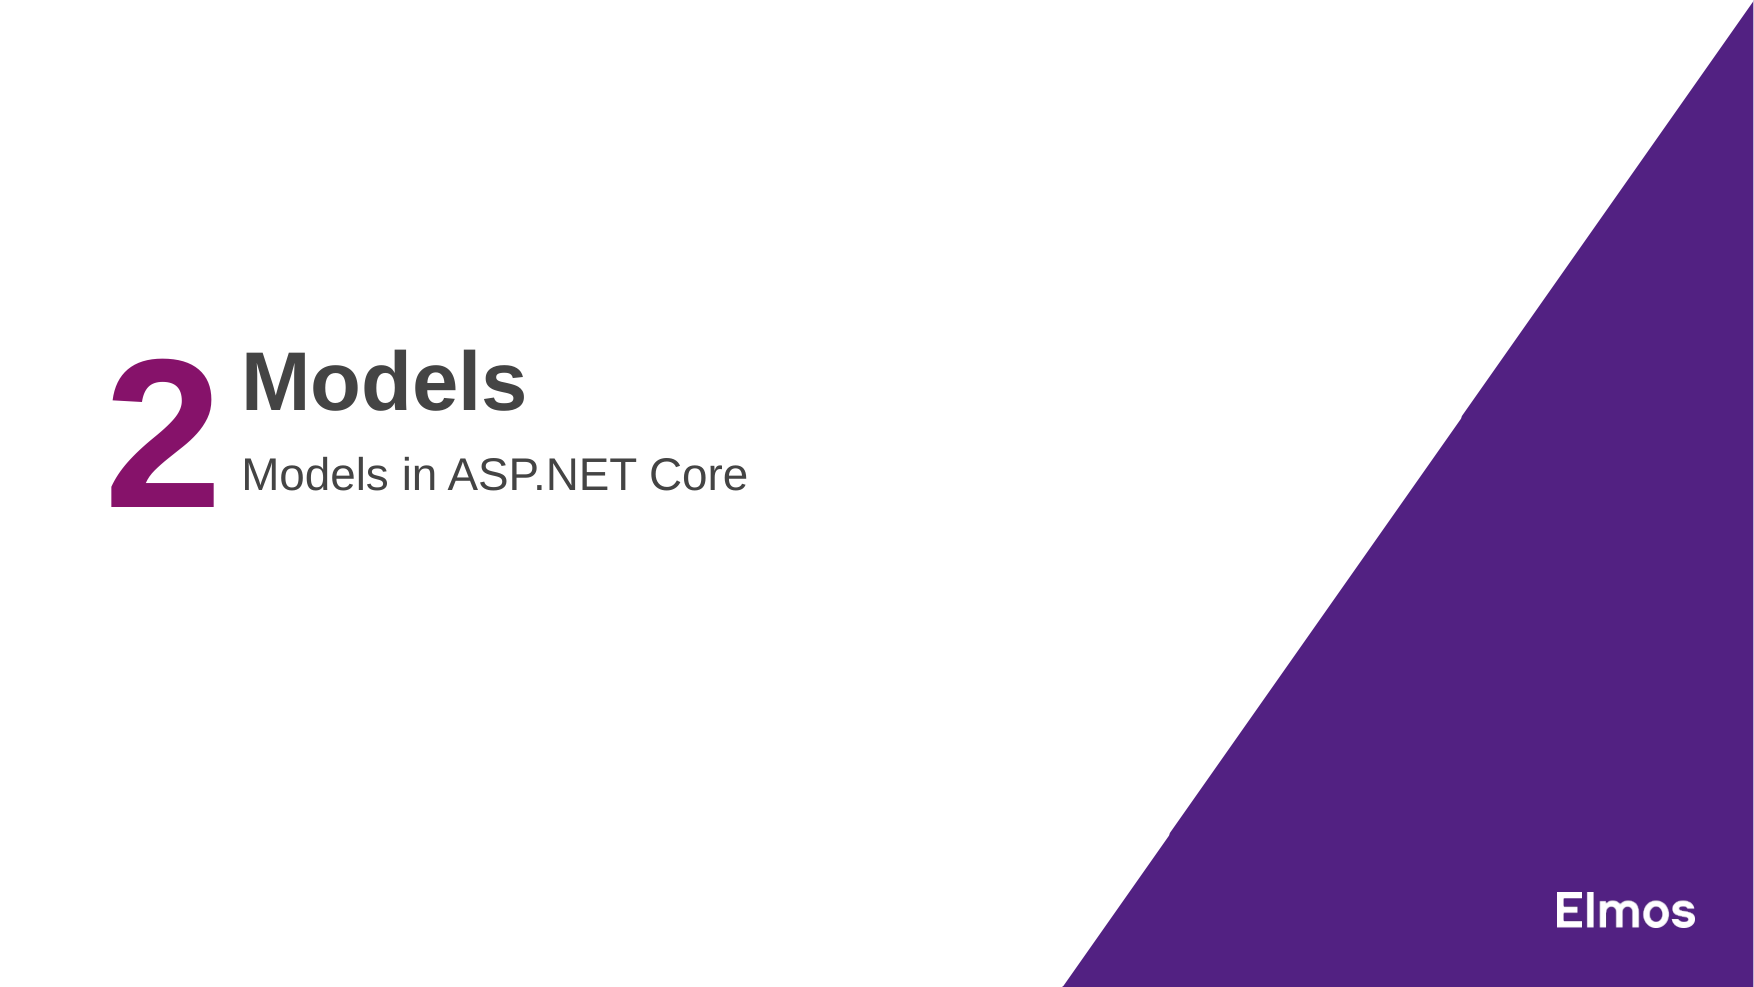

# Models
2
Models in ASP.NET Core